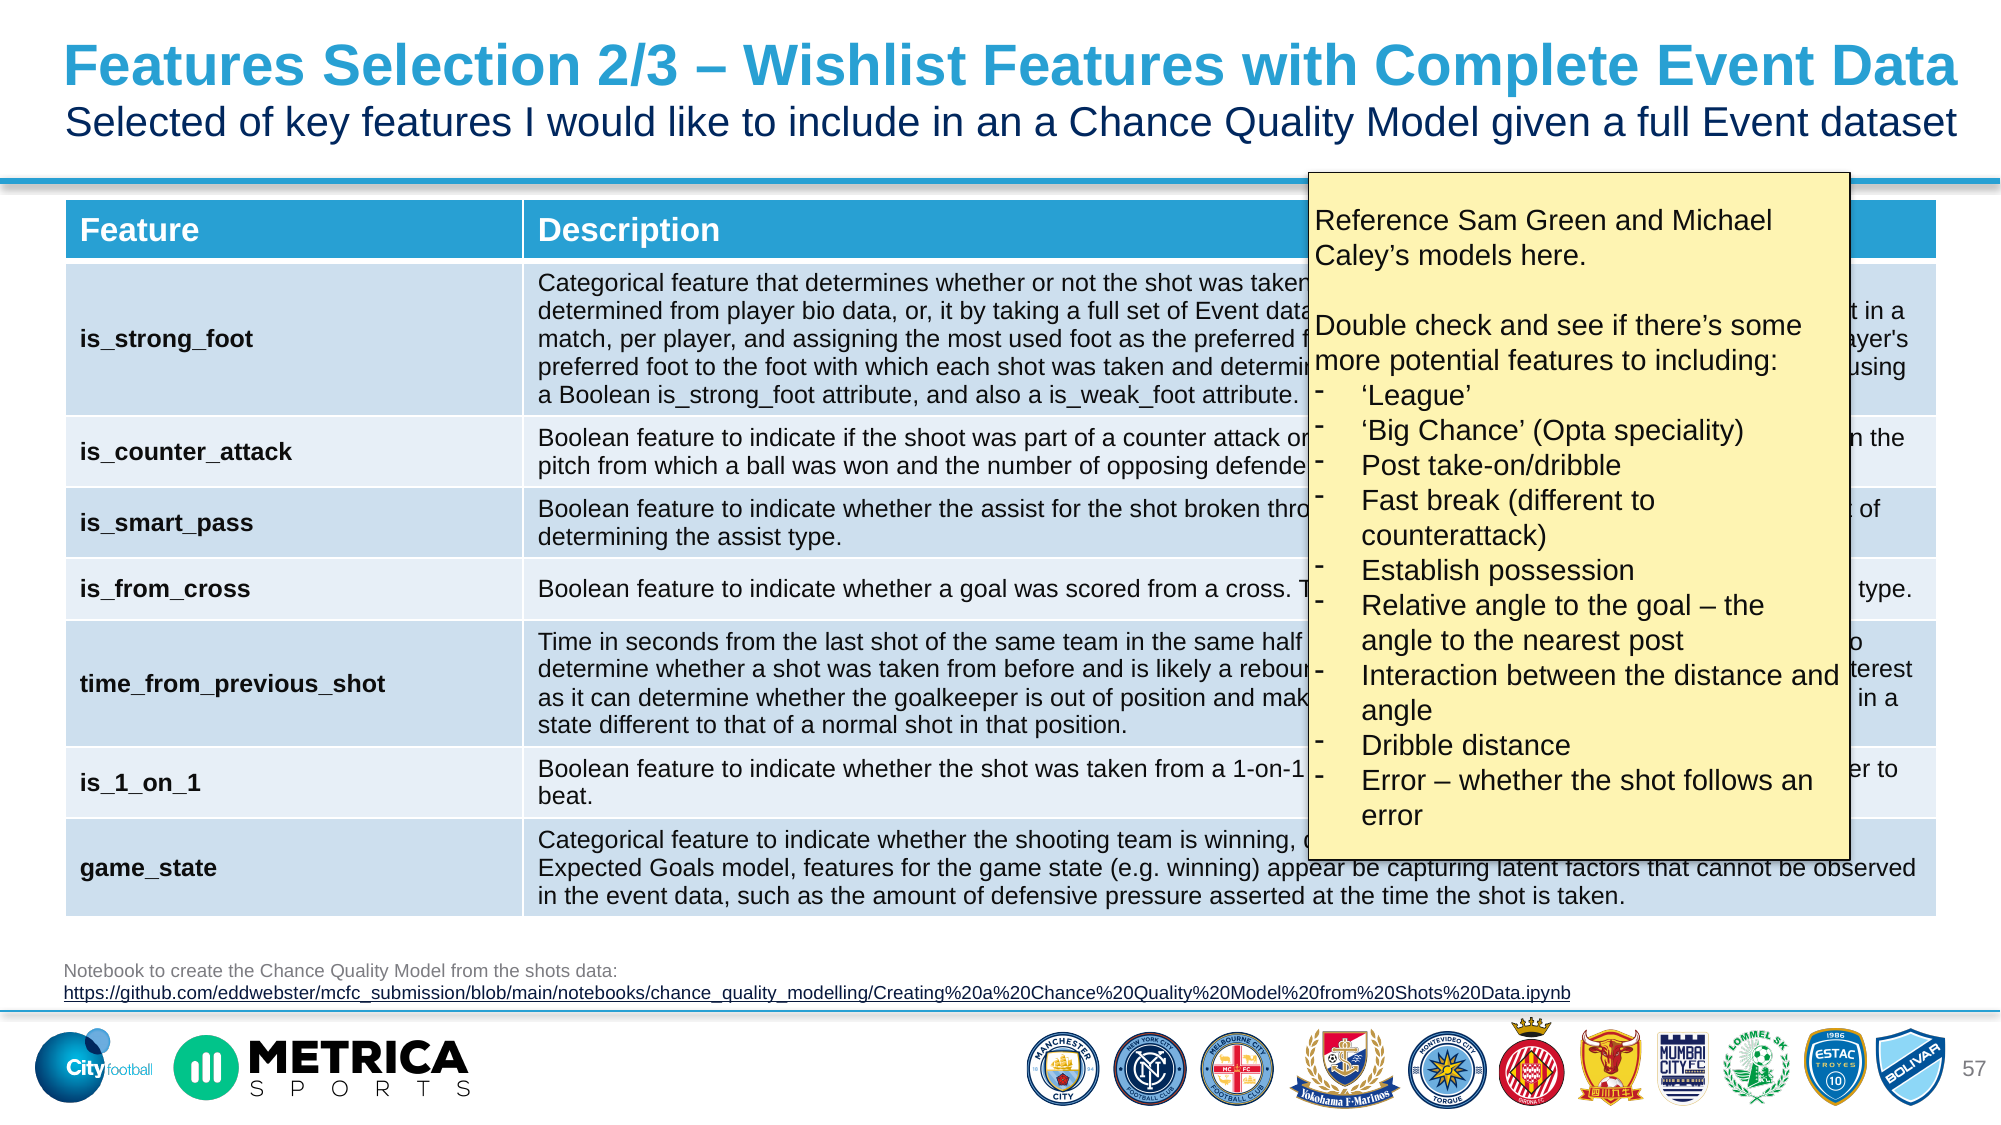

Features Selection 2/3 – Wishlist Features with Complete Event Data
Selected of key features I would like to include in an a Chance Quality Model given a full Event dataset
Reference Sam Green and Michael Caley’s models here.
Double check and see if there’s some more potential features to including:
‘League’
‘Big Chance’ (Opta speciality)
Post take-on/dribble
Fast break (different to counterattack)
Establish possession
Relative angle to the goal – the angle to the nearest post
Interaction between the distance and angle
Dribble distance
Error – whether the shot follows an error
| Feature | Description |
| --- | --- |
| is\_strong\_foot | Categorical feature that determines whether or not the shot was taken with the player’s preferred foot. This can be determined from player bio data, or, it by taking a full set of Event data, analysing how many actions were done per foot in a match, per player, and assigning the most used foot as the preferred foot. From the data, we can then compare that player's preferred foot to the foot with which each shot was taken and determine whether it was taken with their strongest foot, using a Boolean is\_strong\_foot attribute, and also a is\_weak\_foot attribute. |
| is\_counter\_attack | Boolean feature to indicate if the shoot was part of a counter attack or not. This can be determined using the position on the pitch from which a ball was won and the number of opposing defenders behind the ball, relative to the attack team. |
| is\_smart\_pass | Boolean feature to indicate whether the assist for the shot broken through the opponents line. This can be used as part of determining the assist type. |
| is\_from\_cross | Boolean feature to indicate whether a goal was scored from a cross. This can be used as part of determining the assist type. |
| time\_from\_previous\_shot | Time in seconds from the last shot of the same team in the same half of the same game. This can be taken on further to determine whether a shot was taken from before and is likely a rebound i.e. is\_shot\_before or is\_rebound. This is of interest as it can determine whether the goalkeeper is out of position and making a reflex save, with the subsequent shot being in a state different to that of a normal shot in that position. |
| is\_1\_on\_1 | Boolean feature to indicate whether the shot was taken from a 1-on-1 situation i.e. the shot taker just has the goalkeeper to beat. |
| game\_state | Categorical feature to indicate whether the shooting team is winning, drawing, or losing. As Michael Caley noted in his Expected Goals model, features for the game state (e.g. winning) appear be capturing latent factors that cannot be observed in the event data, such as the amount of defensive pressure asserted at the time the shot is taken. |
Notebook to create the Chance Quality Model from the shots data: https://github.com/eddwebster/mcfc_submission/blob/main/notebooks/chance_quality_modelling/Creating%20a%20Chance%20Quality%20Model%20from%20Shots%20Data.ipynb
57